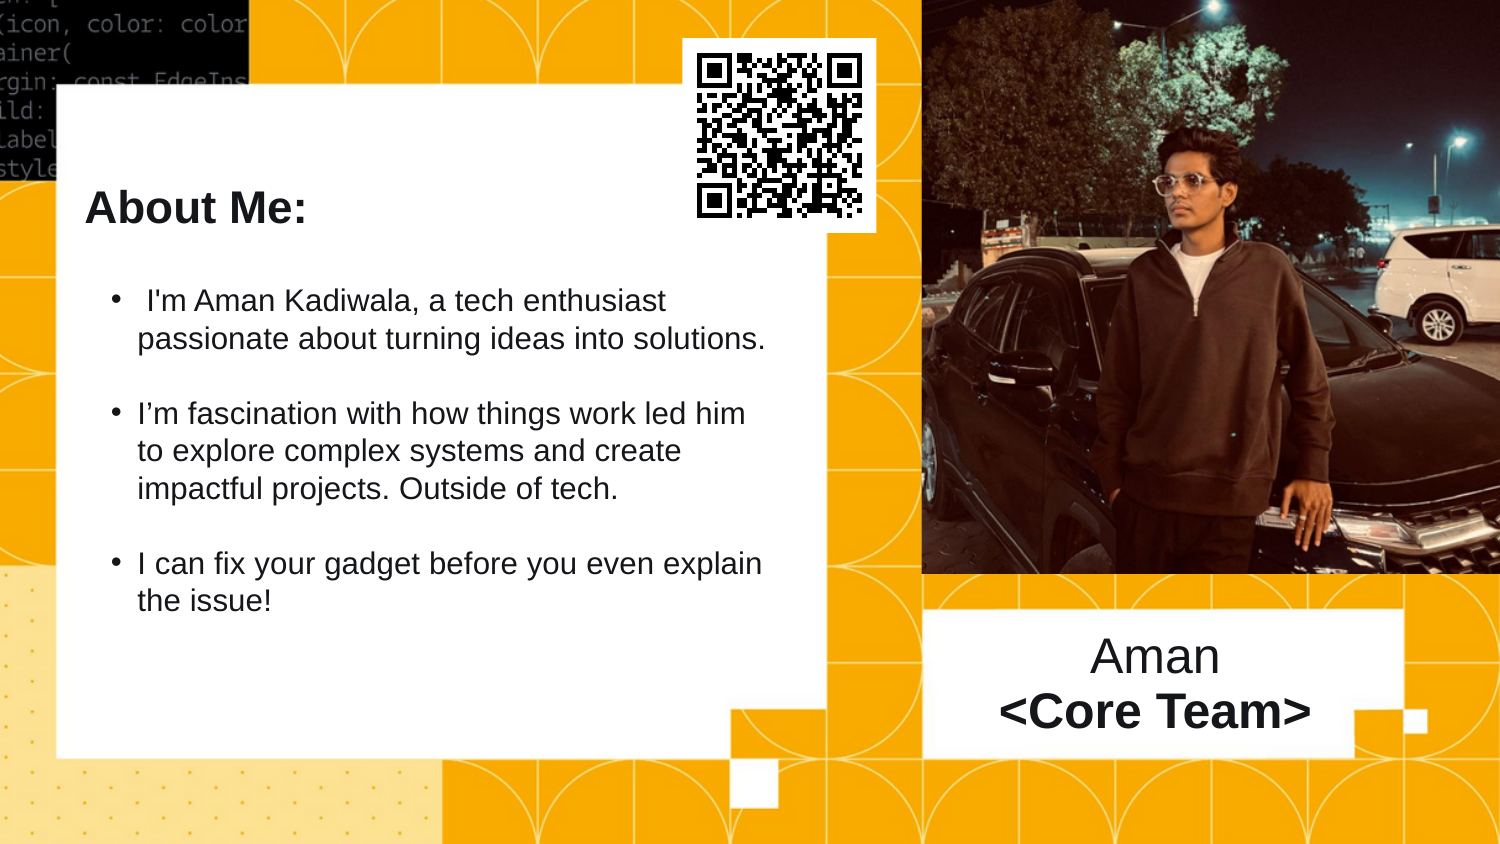

About Me:

 I'm Aman Kadiwala, a tech enthusiast passionate about turning ideas into solutions.

I’m fascination with how things work led him to explore complex systems and create impactful projects. Outside of tech.

I can fix your gadget before you even explain the issue!

Aman
<Core Team>